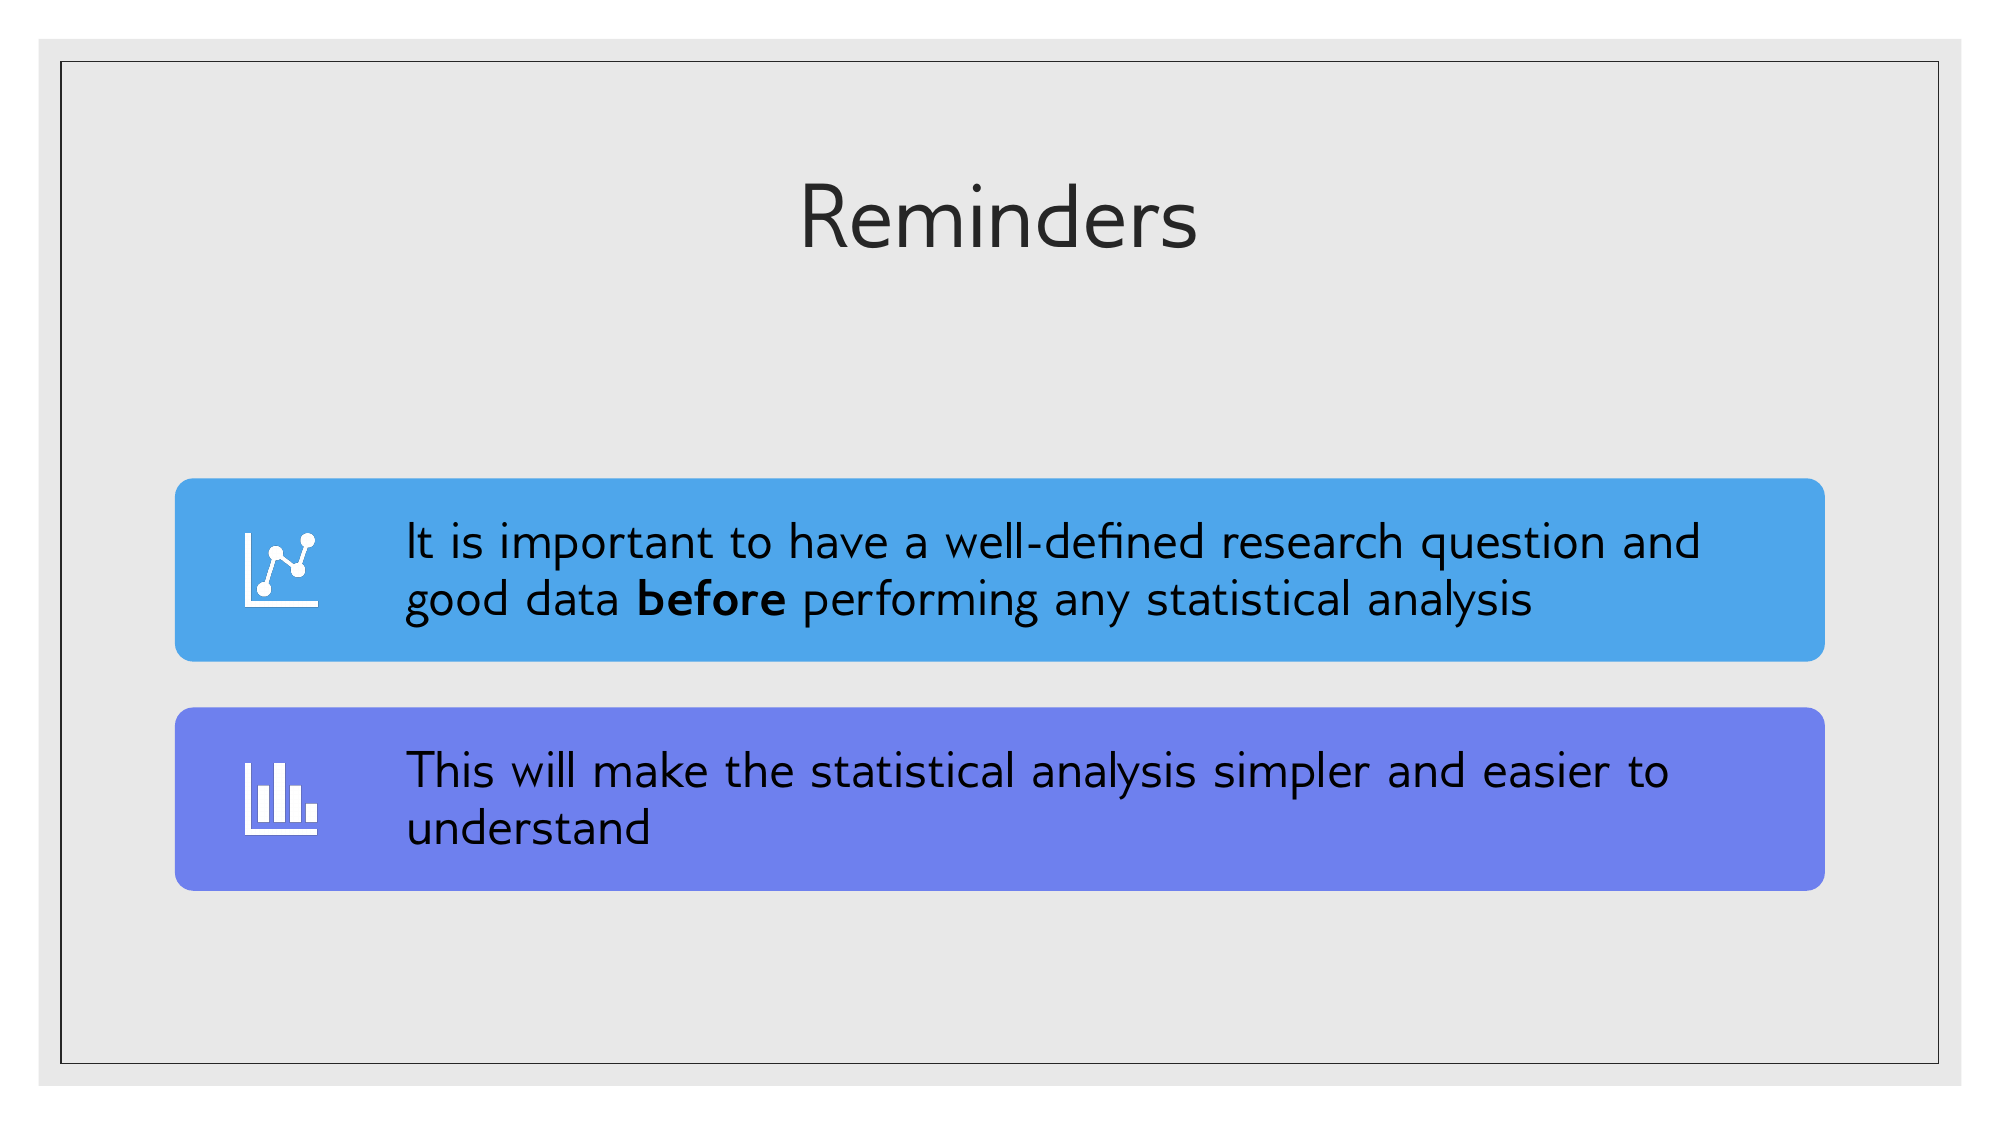

# Reminders
It is important to have a well-defined research question and good data before performing any statistical analysis
This will make the statistical analysis simpler and easier to understand